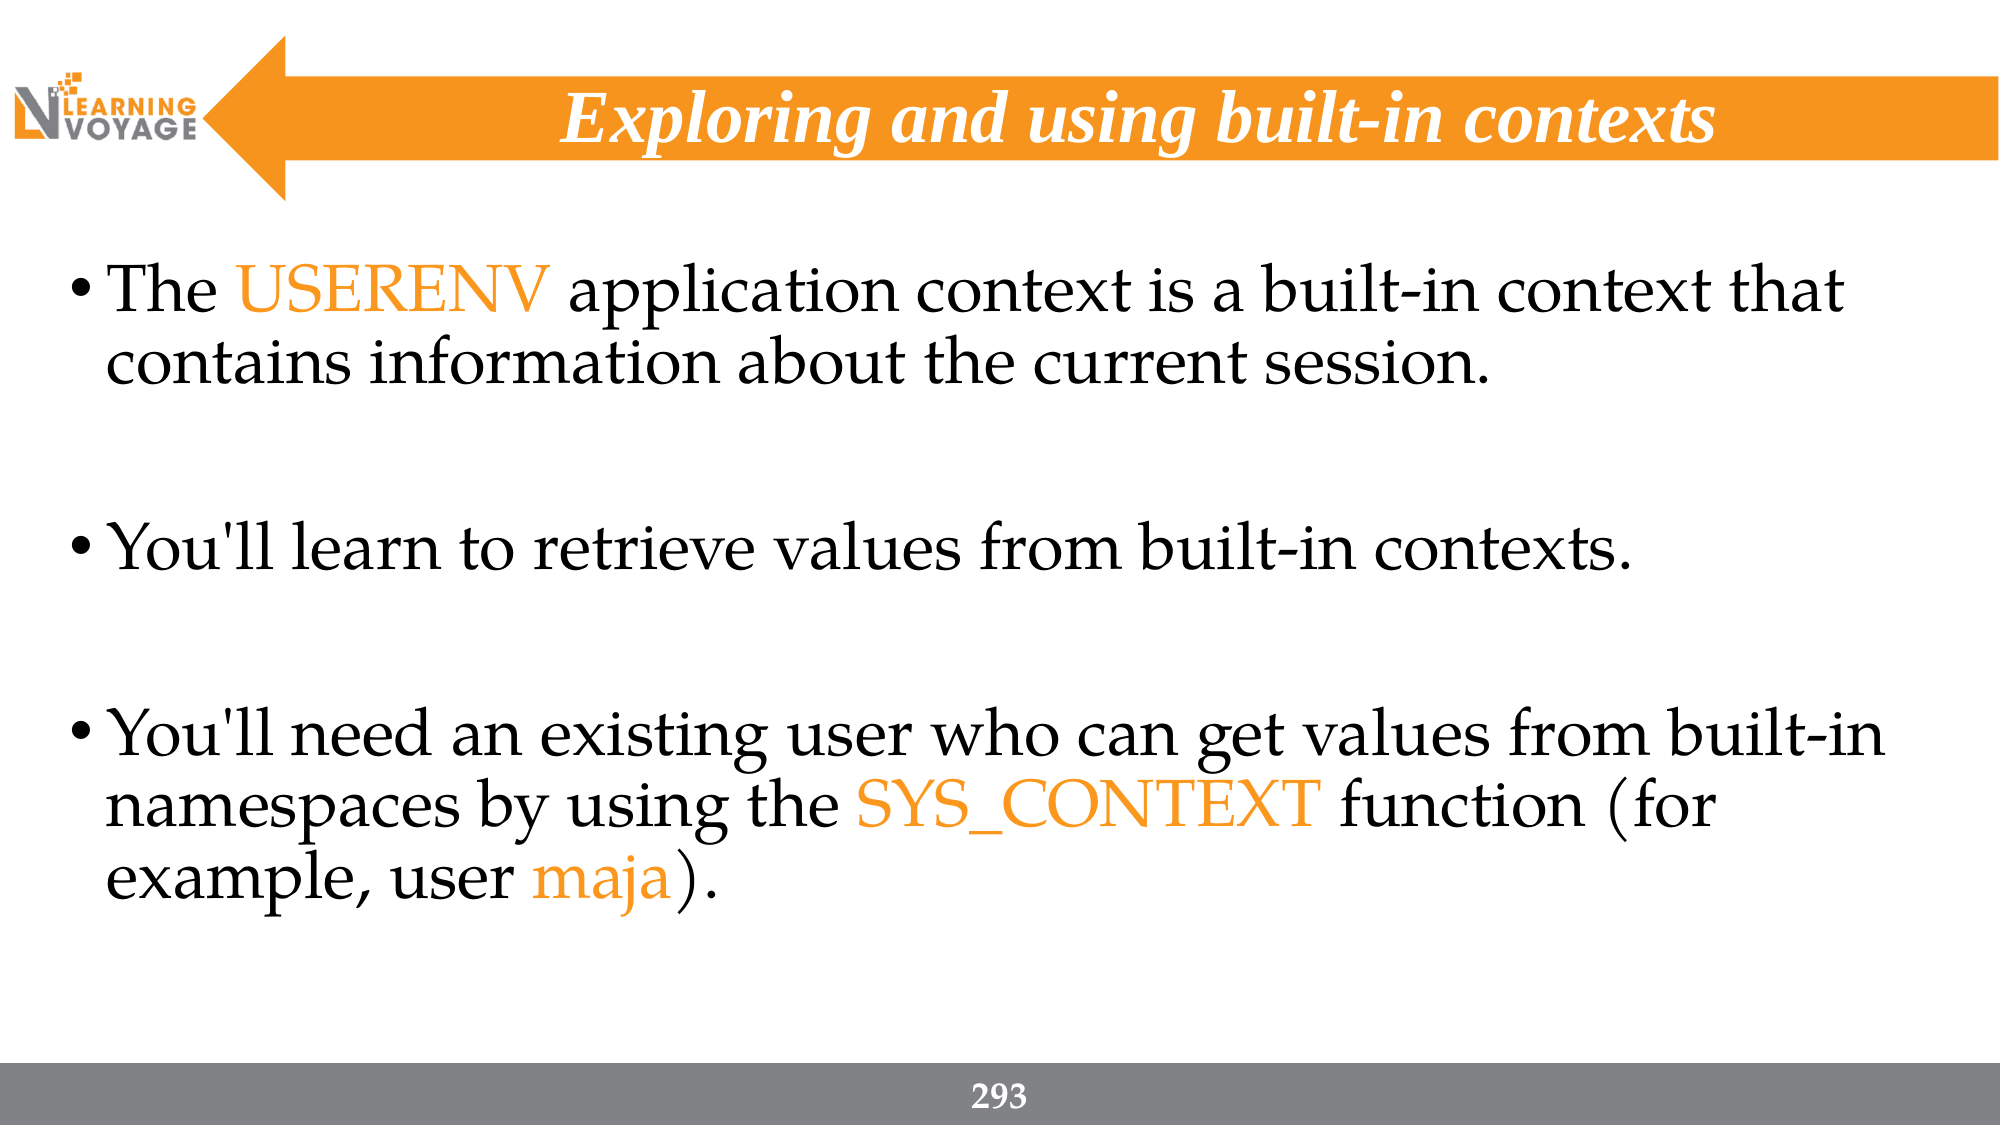

# Exploring and using built-in contexts
The USERENV application context is a built-in context that contains information about the current session.

You'll learn to retrieve values from built-in contexts.

You'll need an existing user who can get values from built-in namespaces by using the SYS_CONTEXT function (for example, user maja).

293